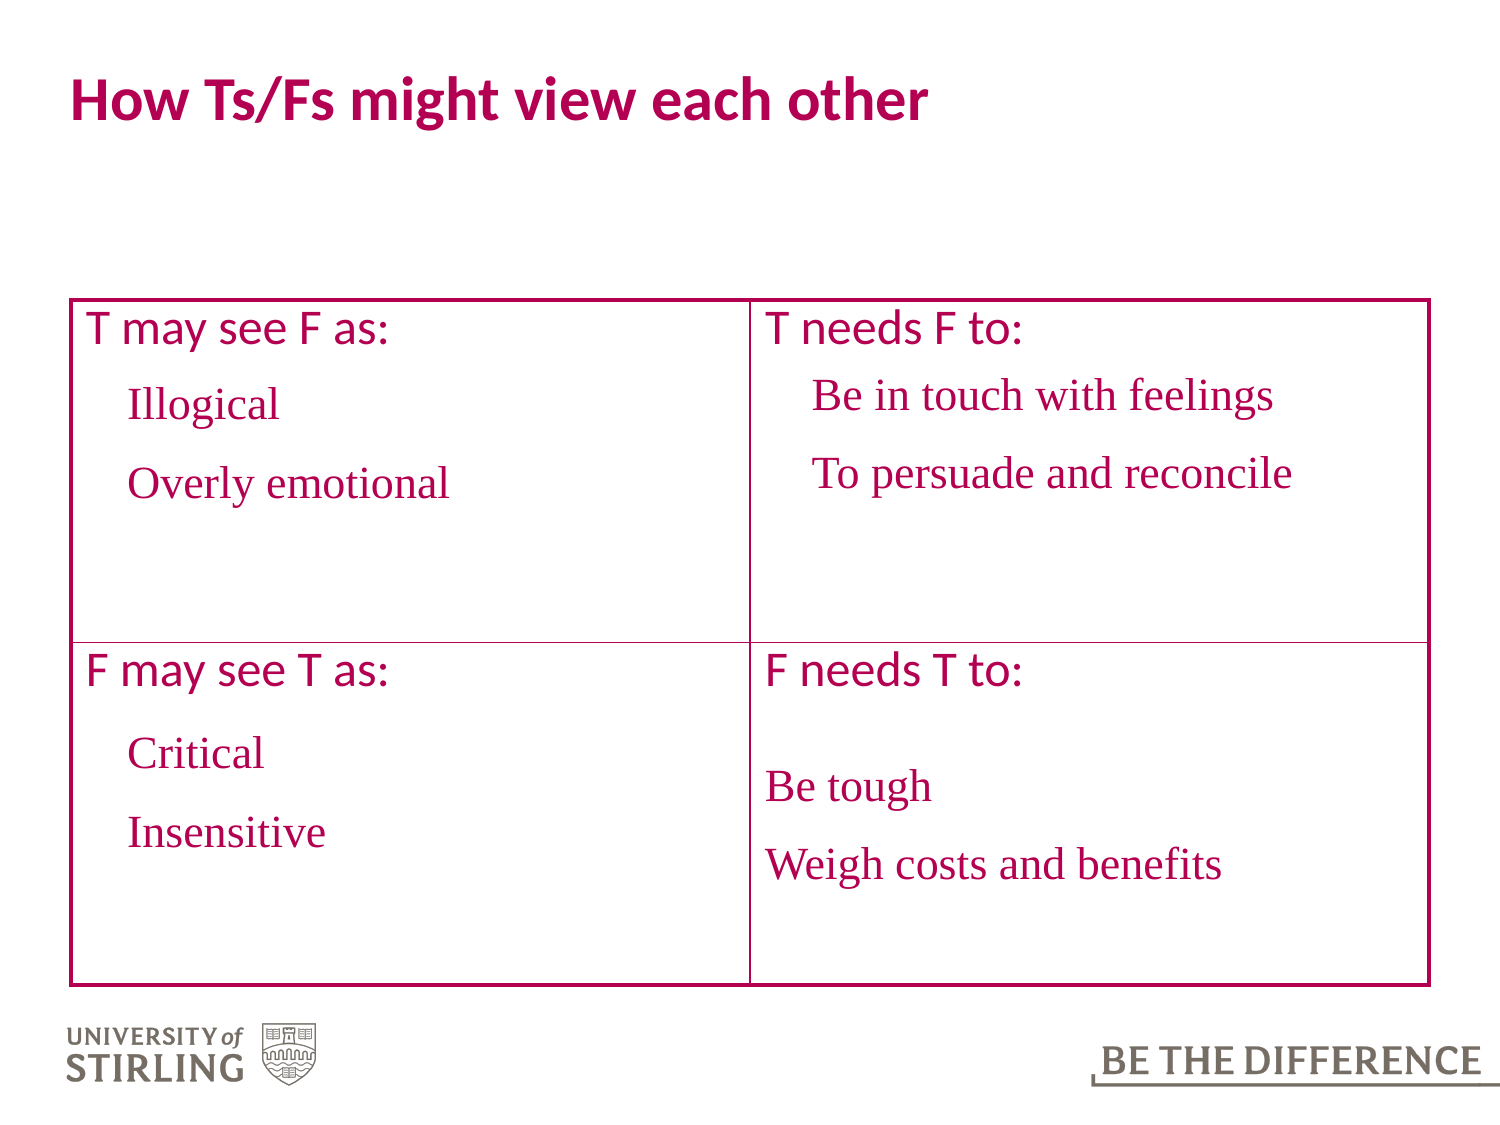

# How Ts/Fs might view each other
| T may see F as: | T needs F to: |
| --- | --- |
| F may see T as: | F needs T to: |
Be in touch with feelings
To persuade and reconcile
Illogical
Overly emotional
Critical
Insensitive
Be tough
Weigh costs and benefits